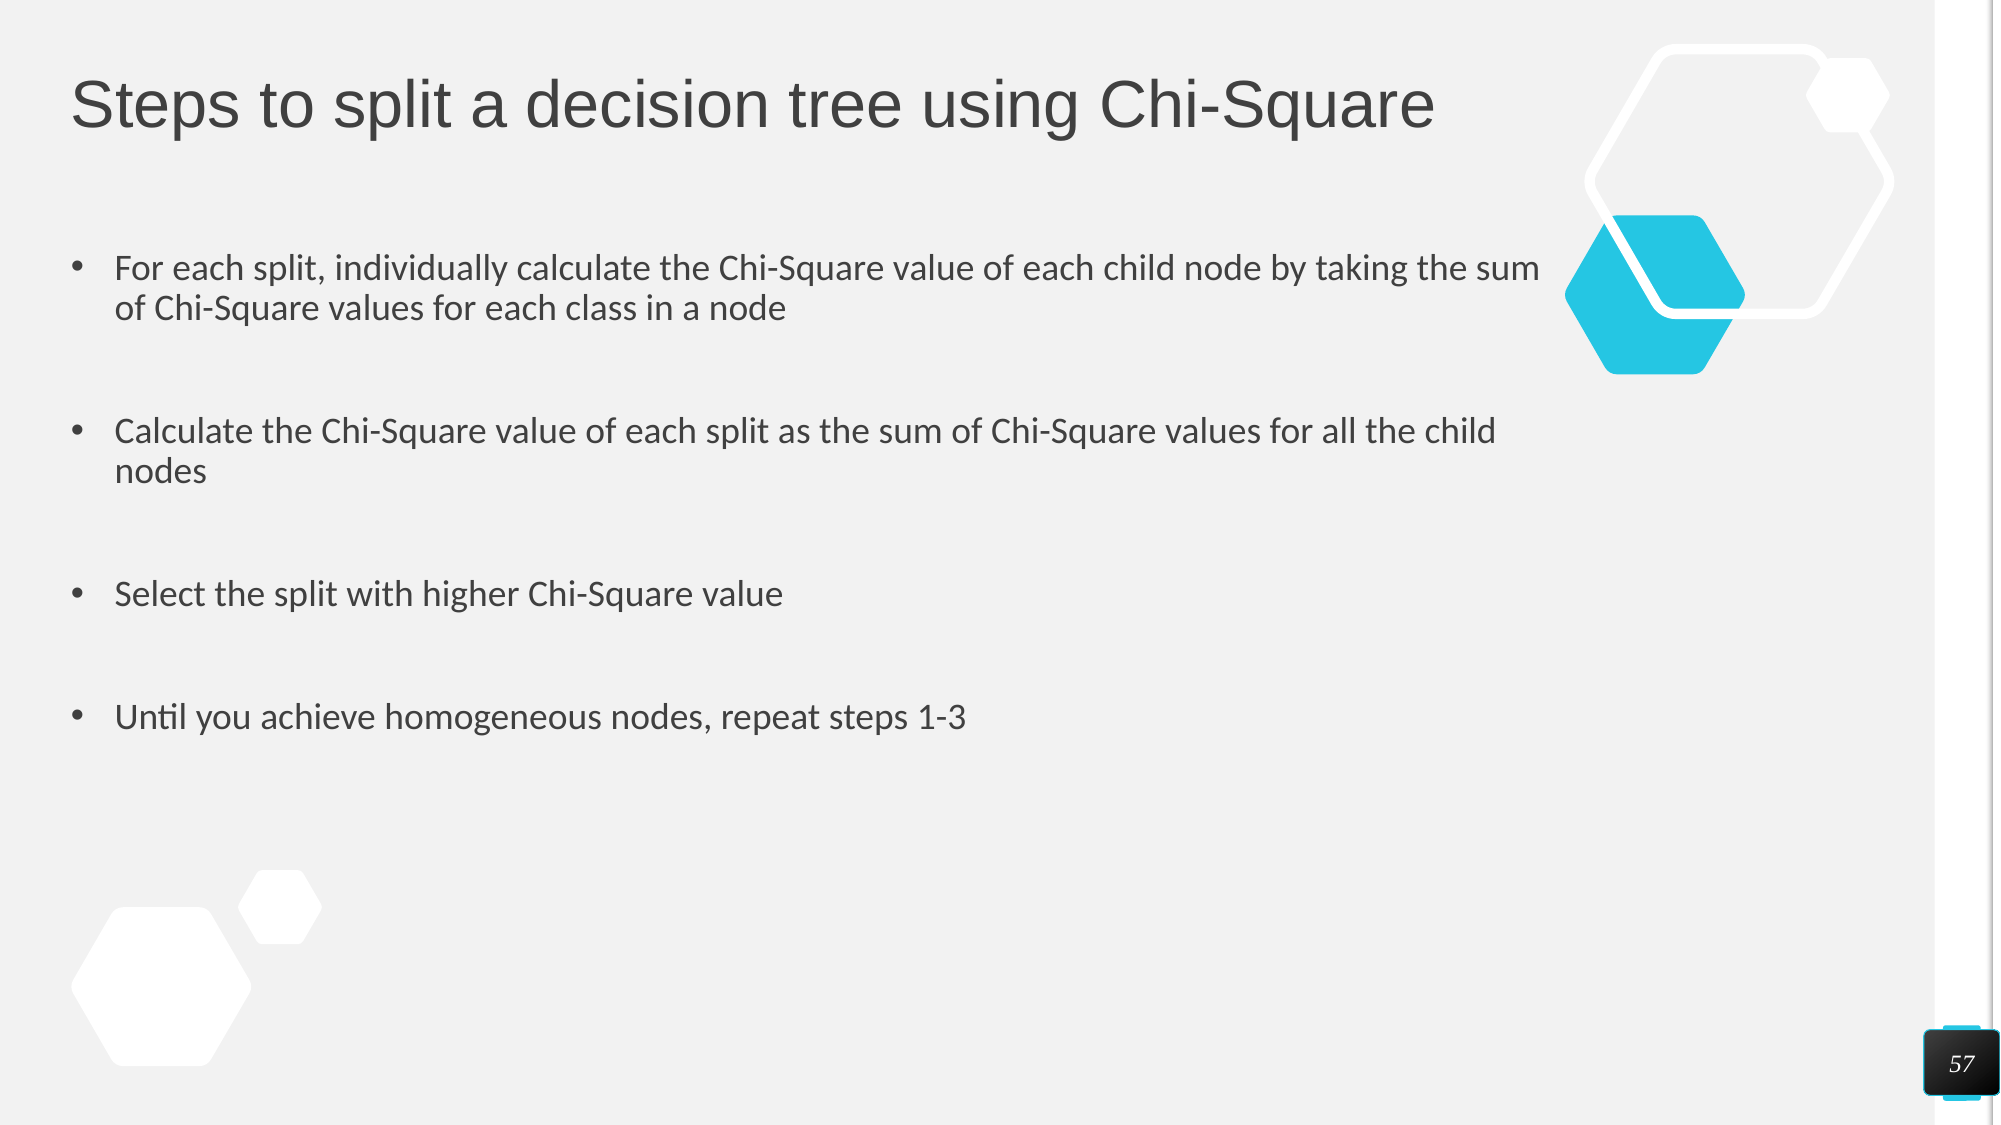

# Steps to split a decision tree using Chi-Square
For each split, individually calculate the Chi-Square value of each child node by taking the sum of Chi-Square values for each class in a node

Calculate the Chi-Square value of each split as the sum of Chi-Square values for all the child nodes

Select the split with higher Chi-Square value

Until you achieve homogeneous nodes, repeat steps 1-3
57